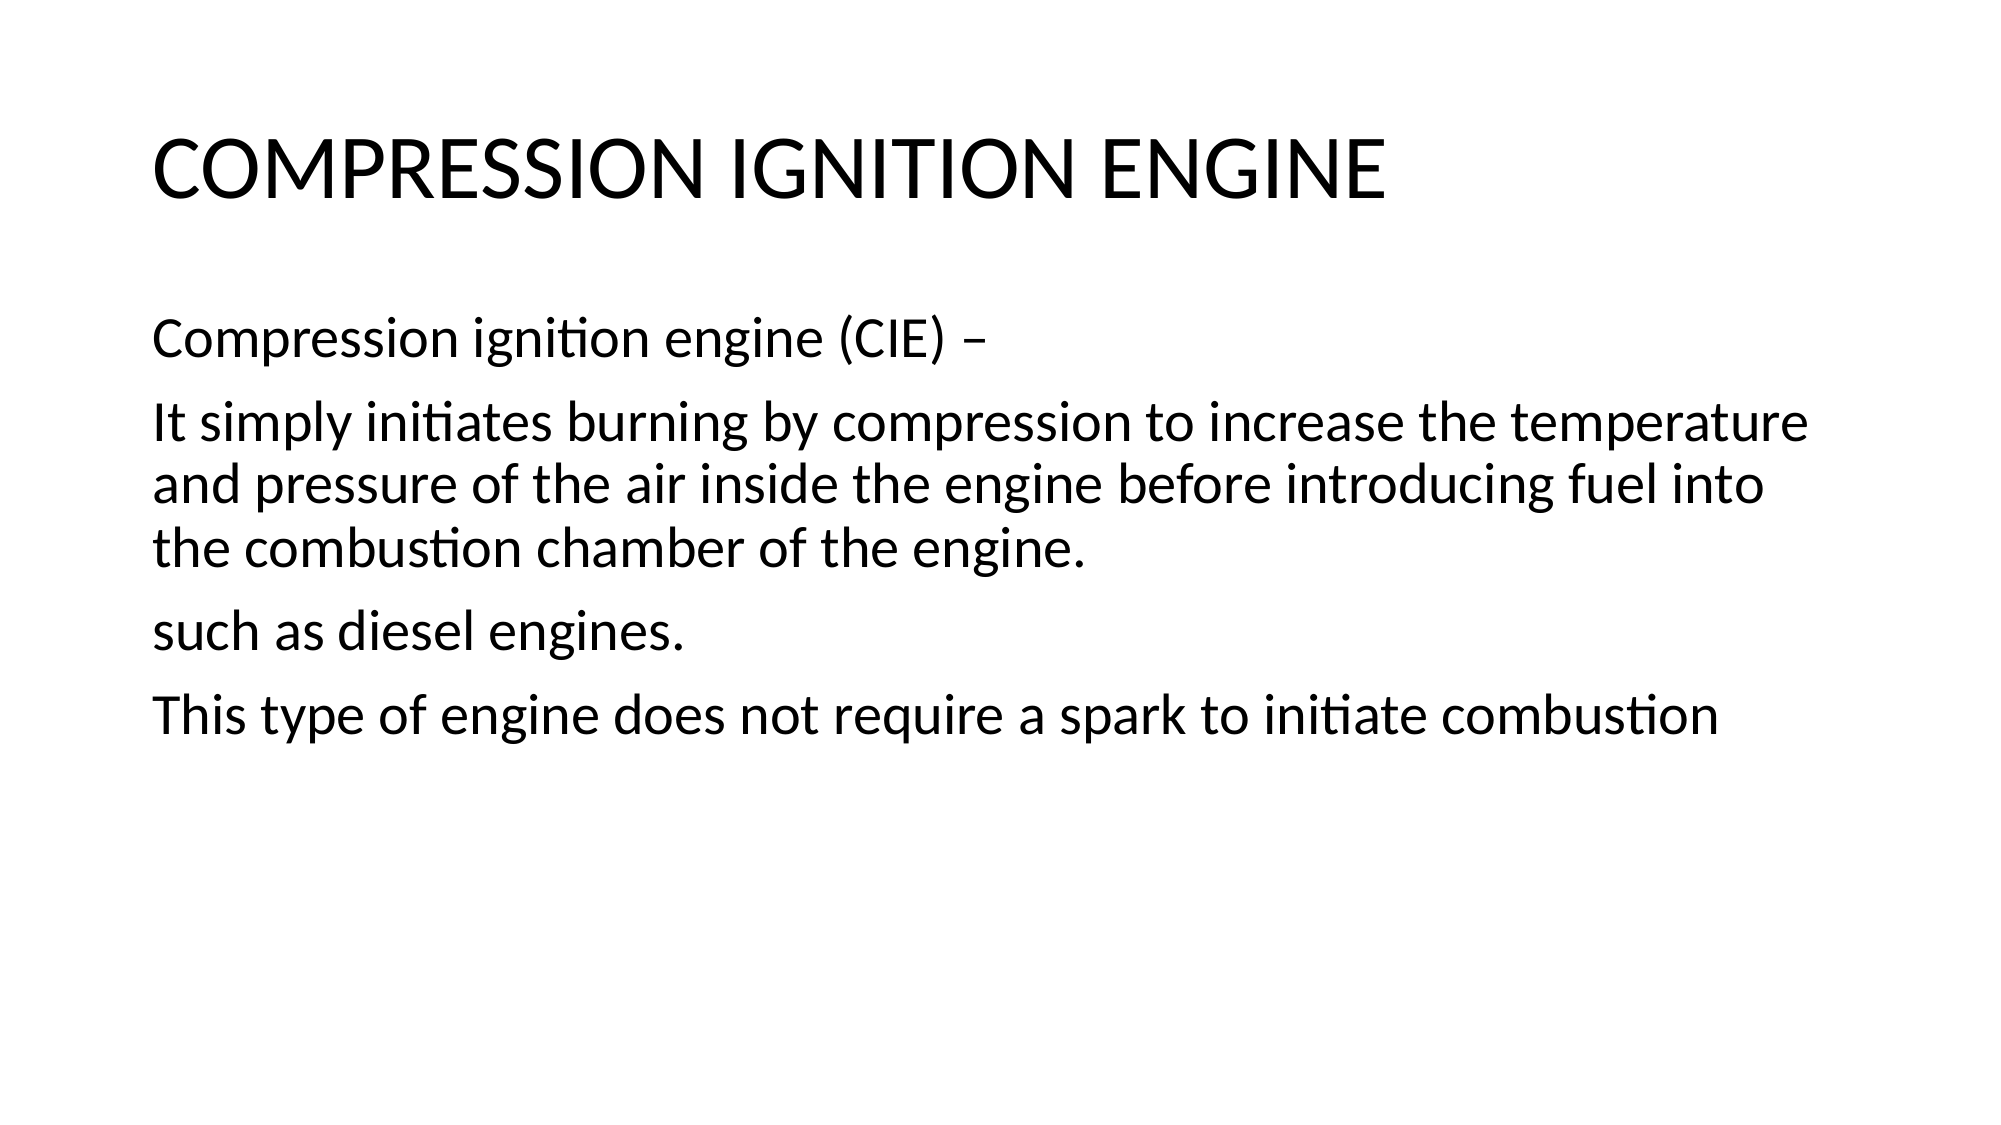

# COMPRESSION IGNITION ENGINE
Compression ignition engine (CIE) –
It simply initiates burning by compression to increase the temperature and pressure of the air inside the engine before introducing fuel into the combustion chamber of the engine.
such as diesel engines.
This type of engine does not require a spark to initiate combustion